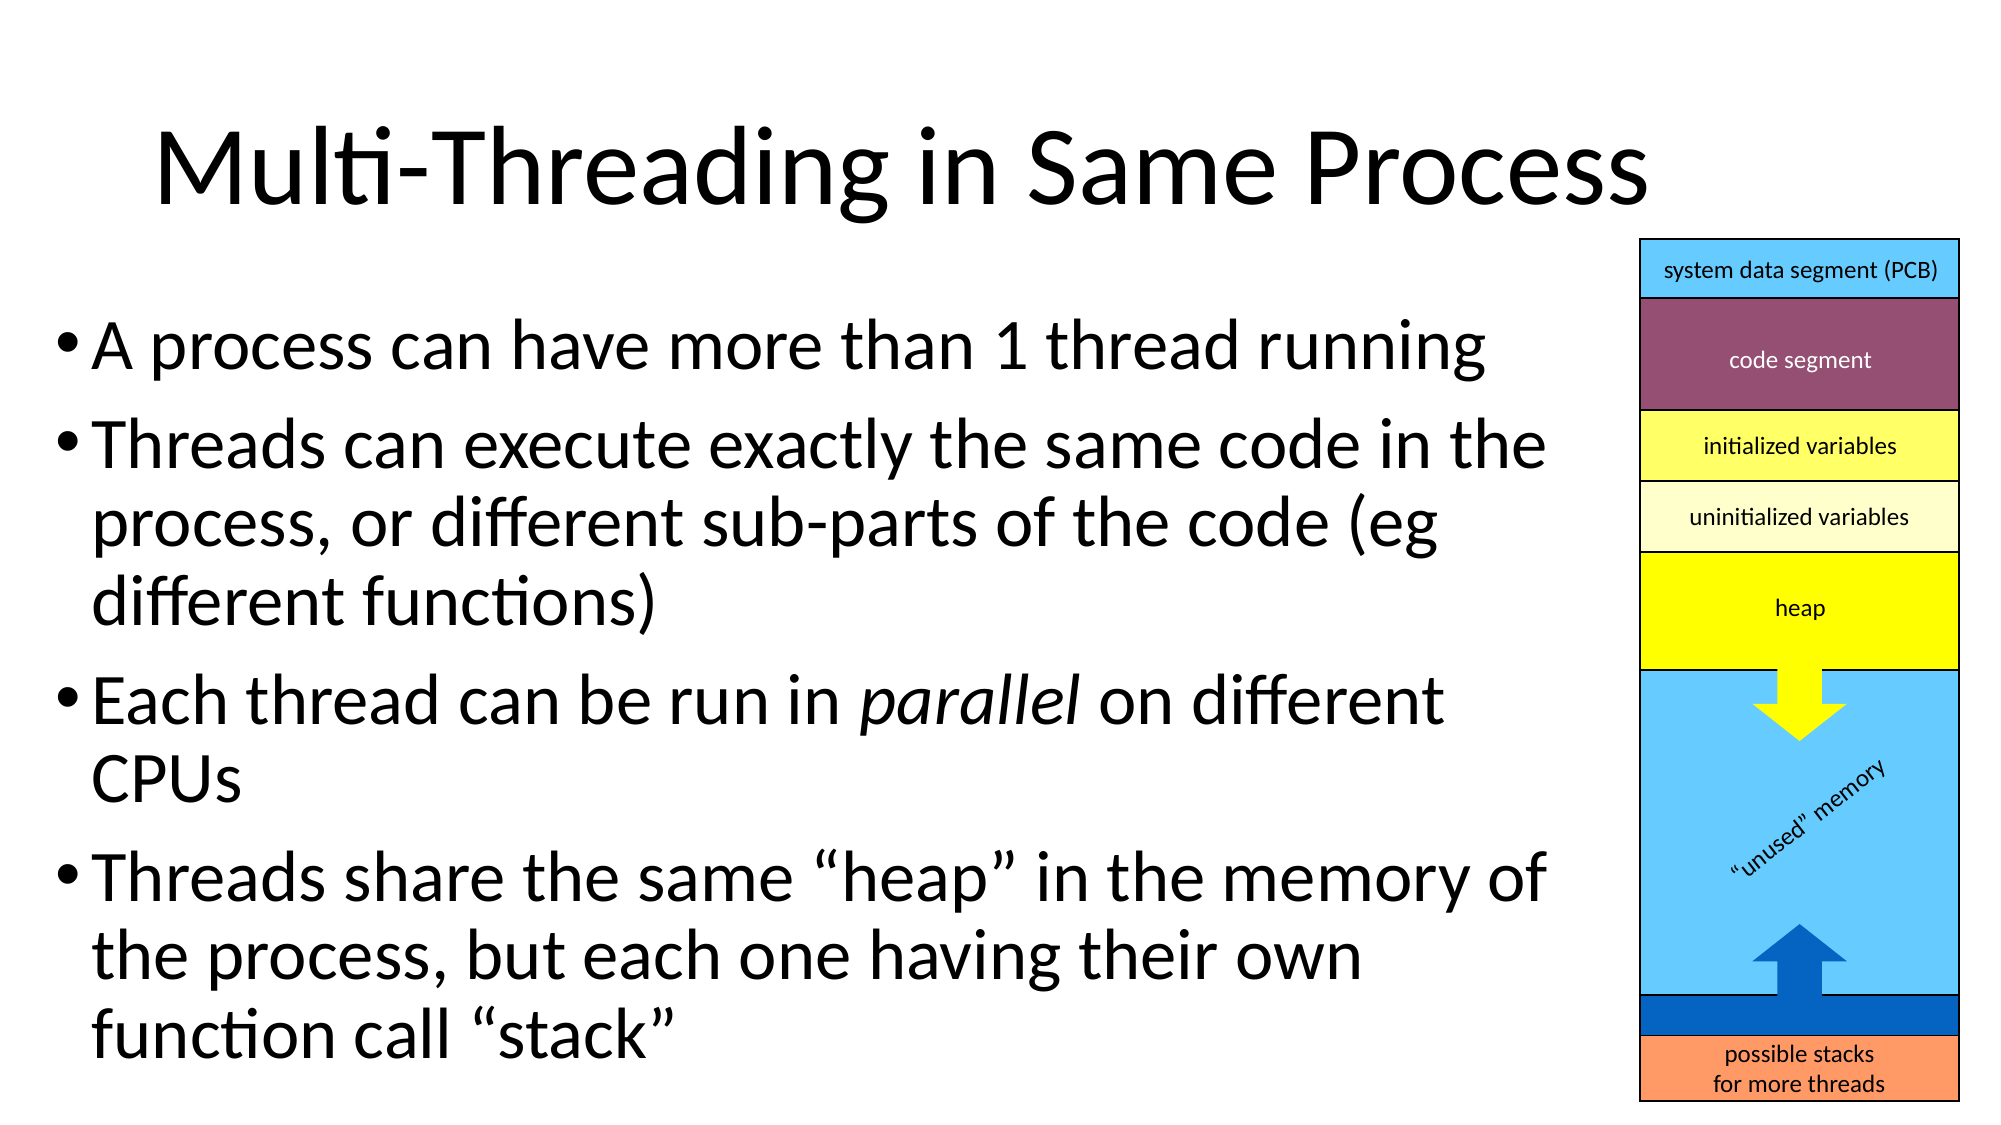

# Multi-Threading in Same Process

system data segment (PCB)

code segment
A process can have more than 1 thread running
Threads can execute exactly the same code in the process, or different sub-parts of the code (eg different functions)
Each thread can be run in parallel on different CPUs
Threads share the same “heap” in the memory of the process, but each one having their own function call “stack”

initialized variables

uninitialized variables
data segment
process A

heap

“unused” memory

stack
possible stacks
for more threads